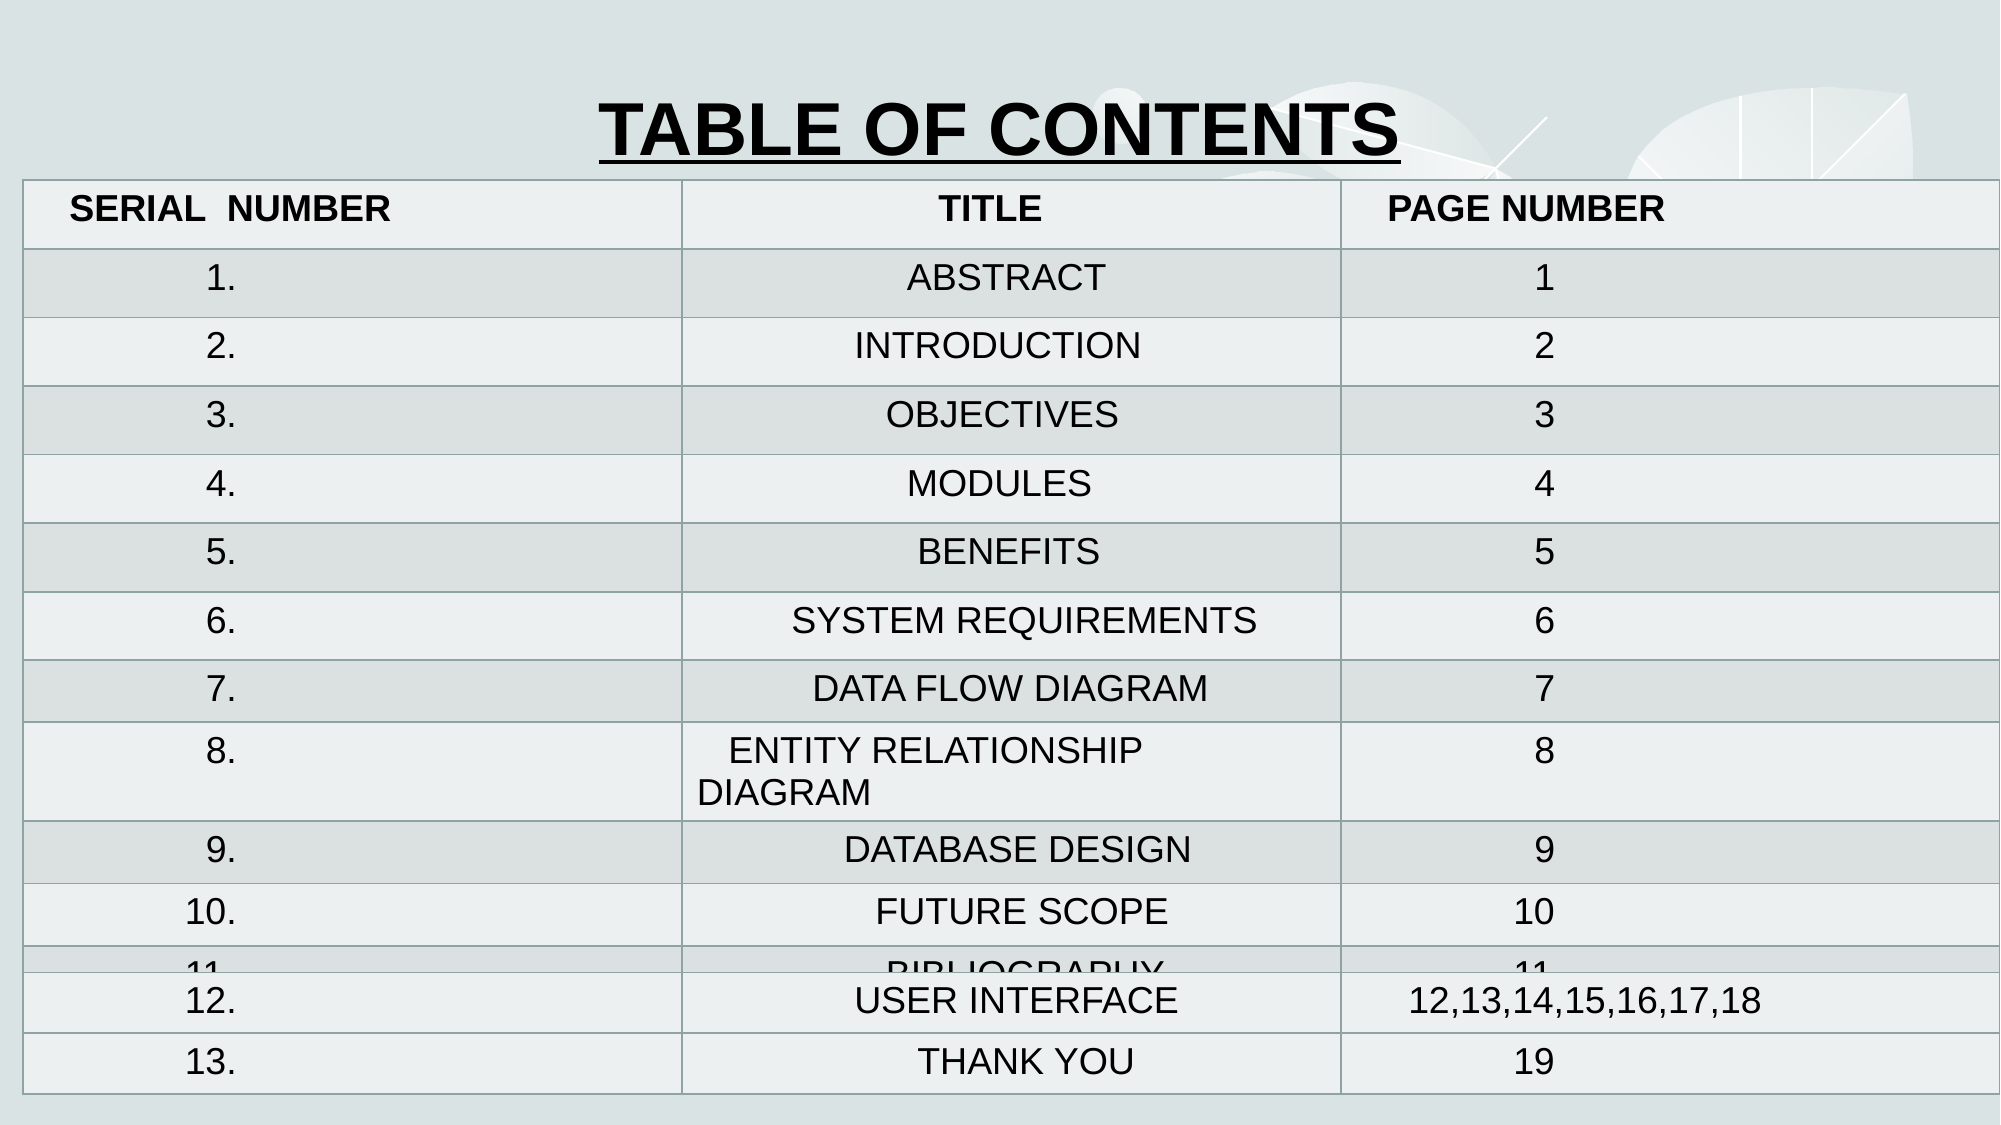

# TABLE OF CONTENTS
| SERIAL NUMBER | TITLE | PAGE NUMBER |
| --- | --- | --- |
| 1. | ABSTRACT | 1 |
| 2. | INTRODUCTION | 2 |
| 3. | OBJECTIVES | 3 |
| 4. | MODULES | 4 |
| 5. | BENEFITS | 5 |
| 6. | SYSTEM REQUIREMENTS | 6 |
| 7. | DATA FLOW DIAGRAM | 7 |
| 8. | ENTITY RELATIONSHIP DIAGRAM | 8 |
| --- | --- | --- |
| 9. | DATABASE DESIGN | 9 |
| 10. | FUTURE SCOPE | 10 |
| 11. | BIBLIOGRAPHY | 11 |
|  |  |  |  |
| --- | --- | --- | --- |
|  |  |  |  |
|  |  |  |  |
|  |  |  |  |
|  |  |  |  |
|  |  |  |  |
| 12. | USER INTERFACE | 12,13,14,15,16,17,18 |
| --- | --- | --- |
| 13. | THANK YOU | 19 |
| --- | --- | --- |